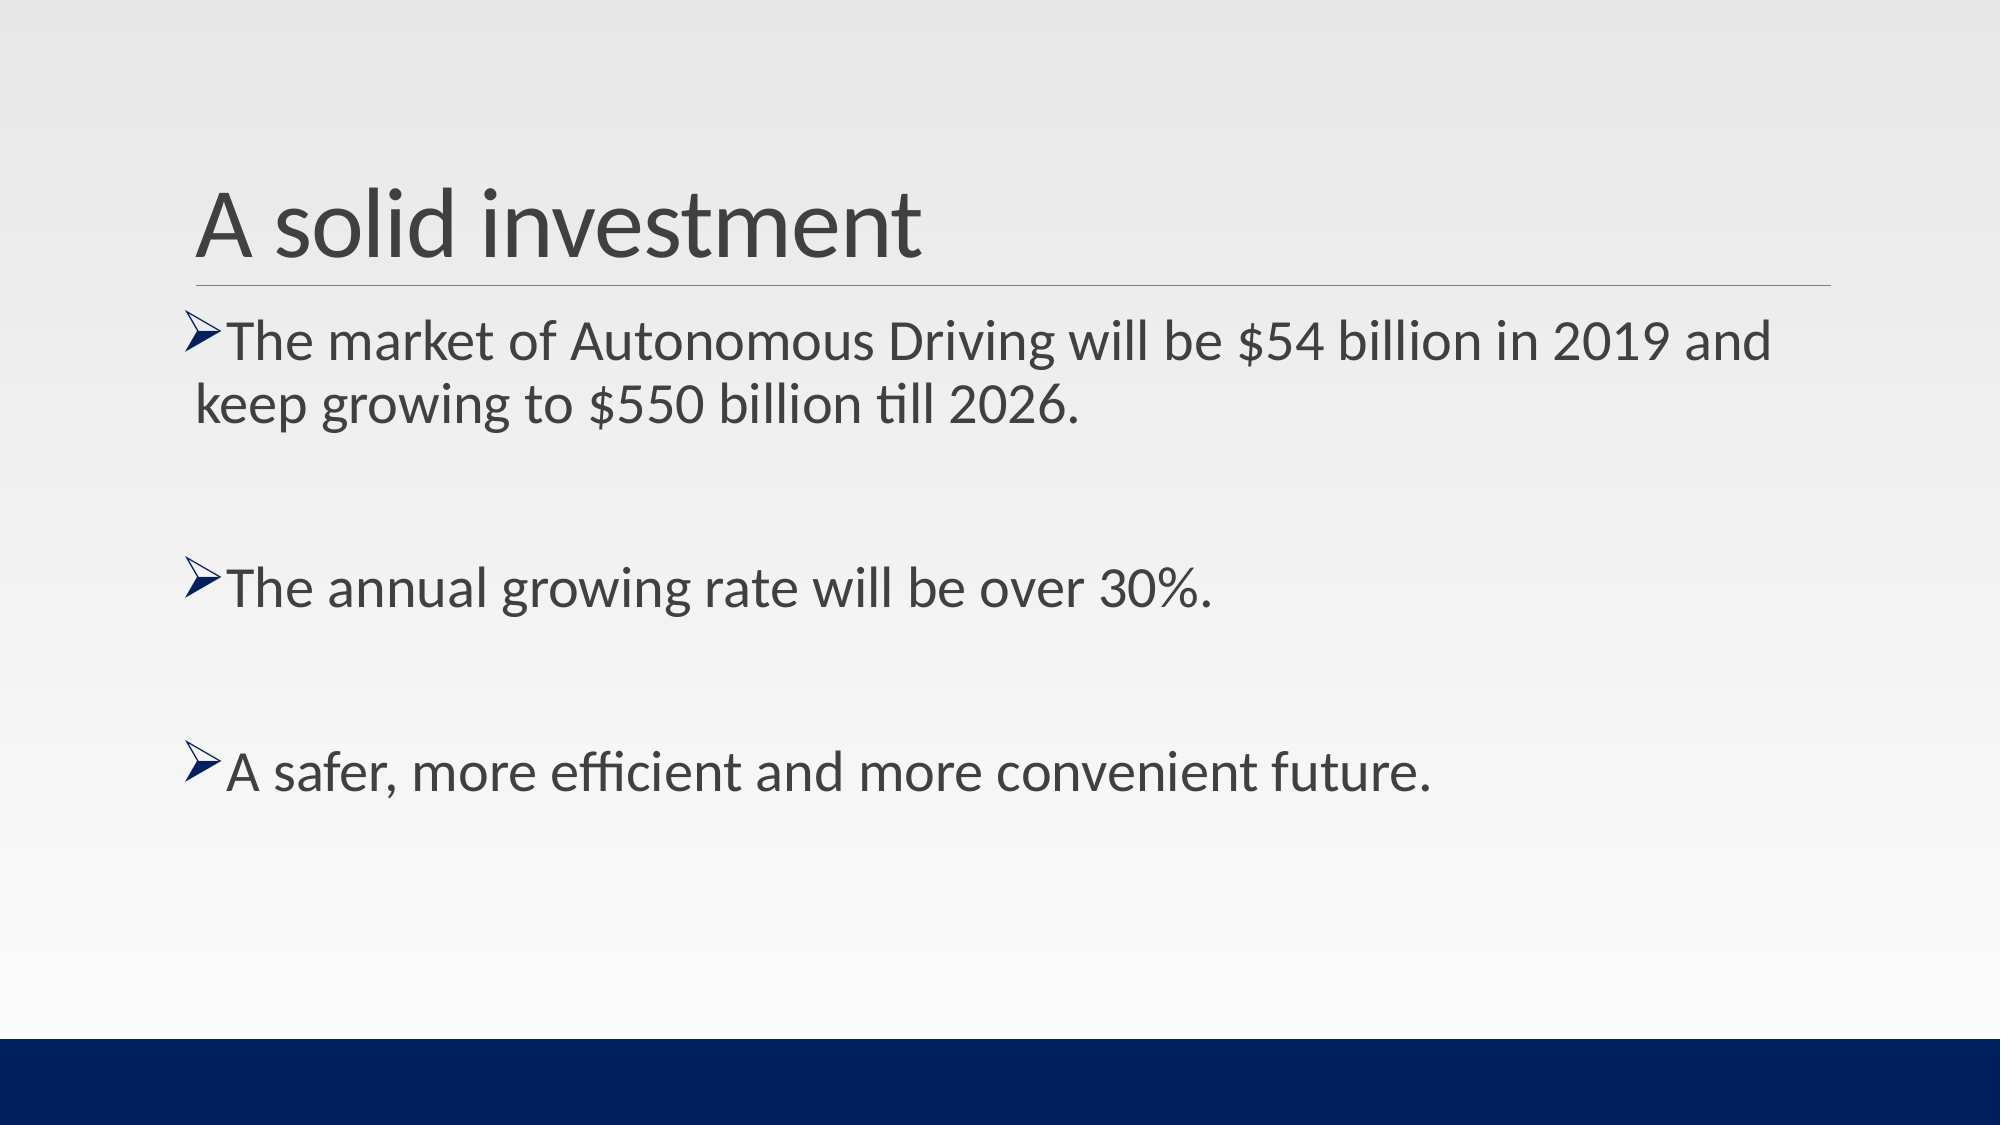

# A solid investment
The market of Autonomous Driving will be $54 billion in 2019 and keep growing to $550 billion till 2026.

The annual growing rate will be over 30%.

A safer, more efficient and more convenient future.